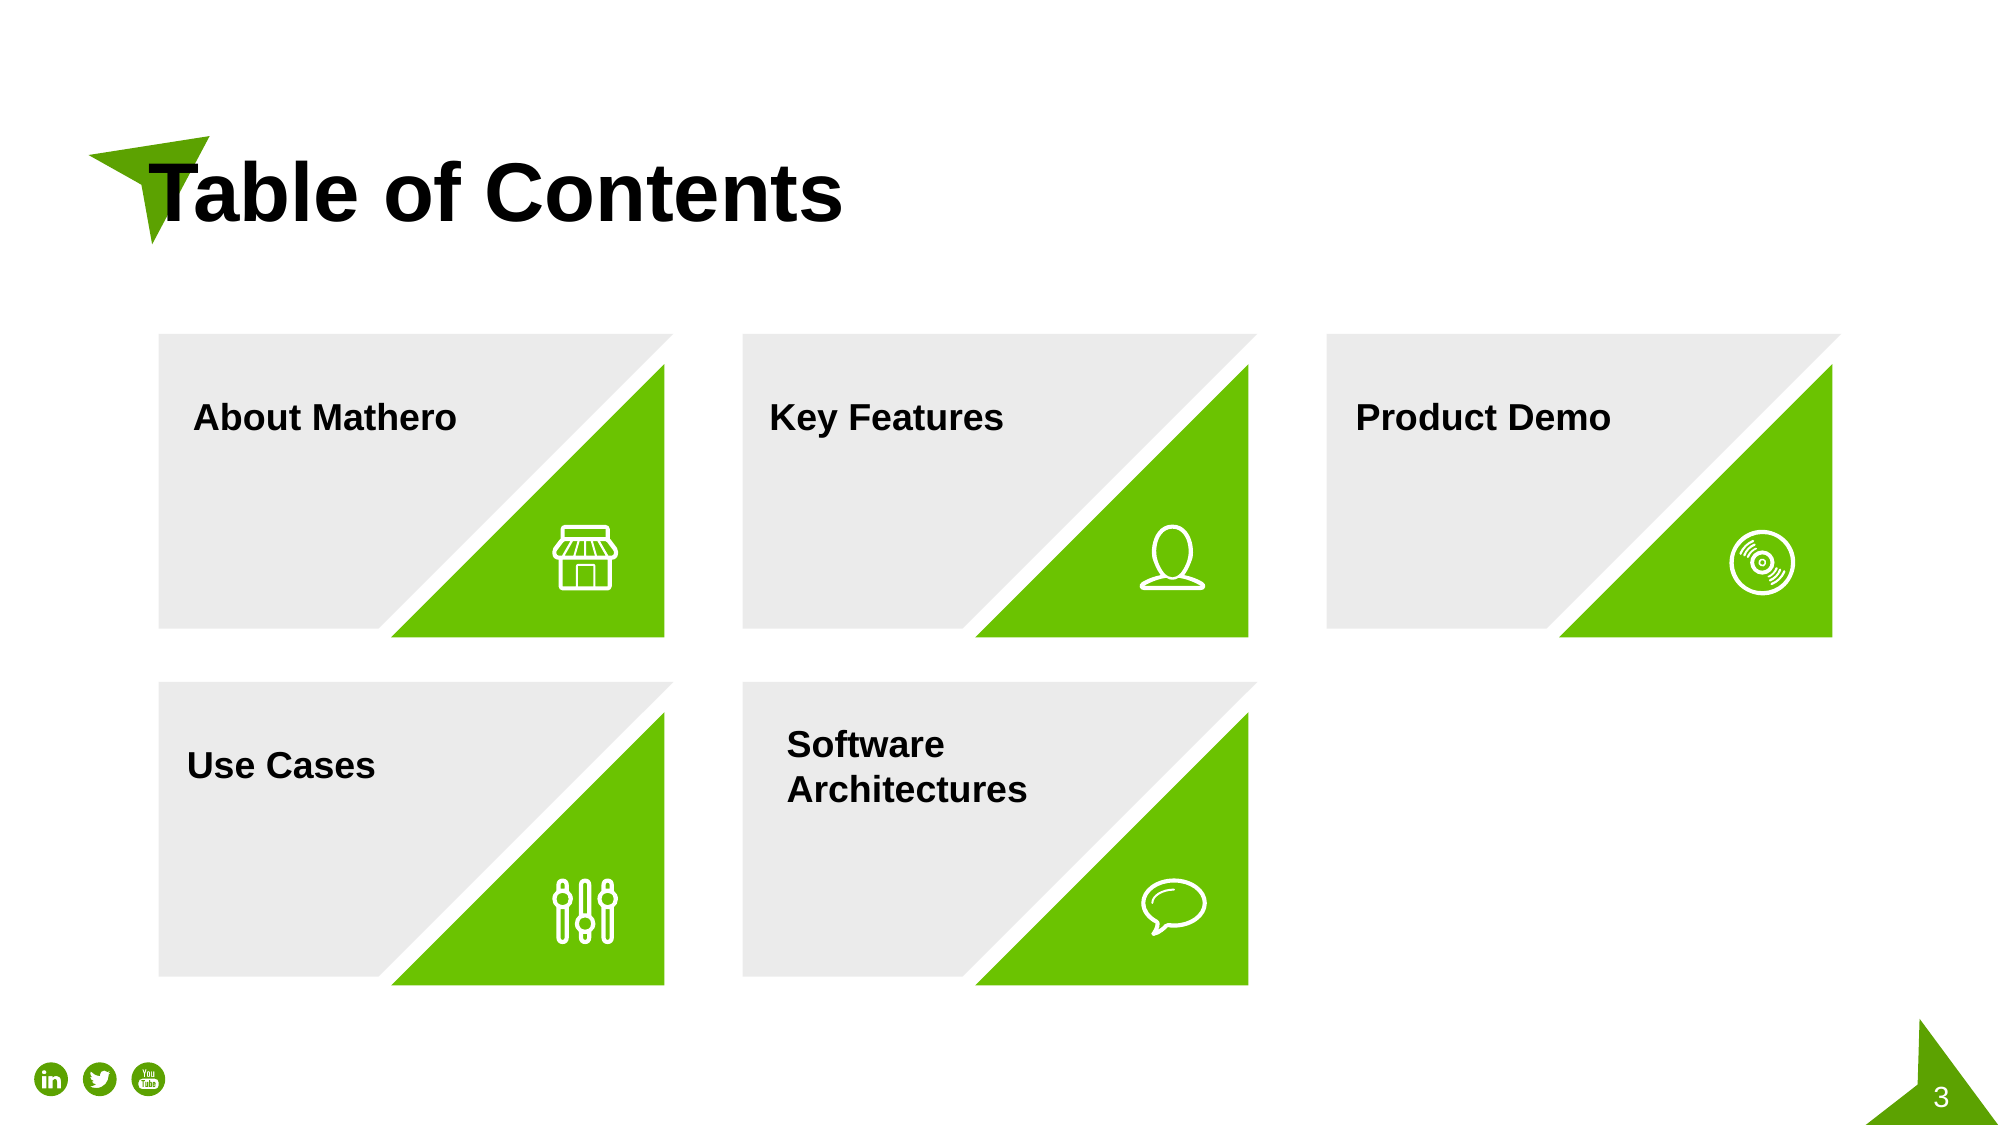

# Table of Contents

Key Features
Product Demo
About Mathero

Software
Architectures

Use Cases